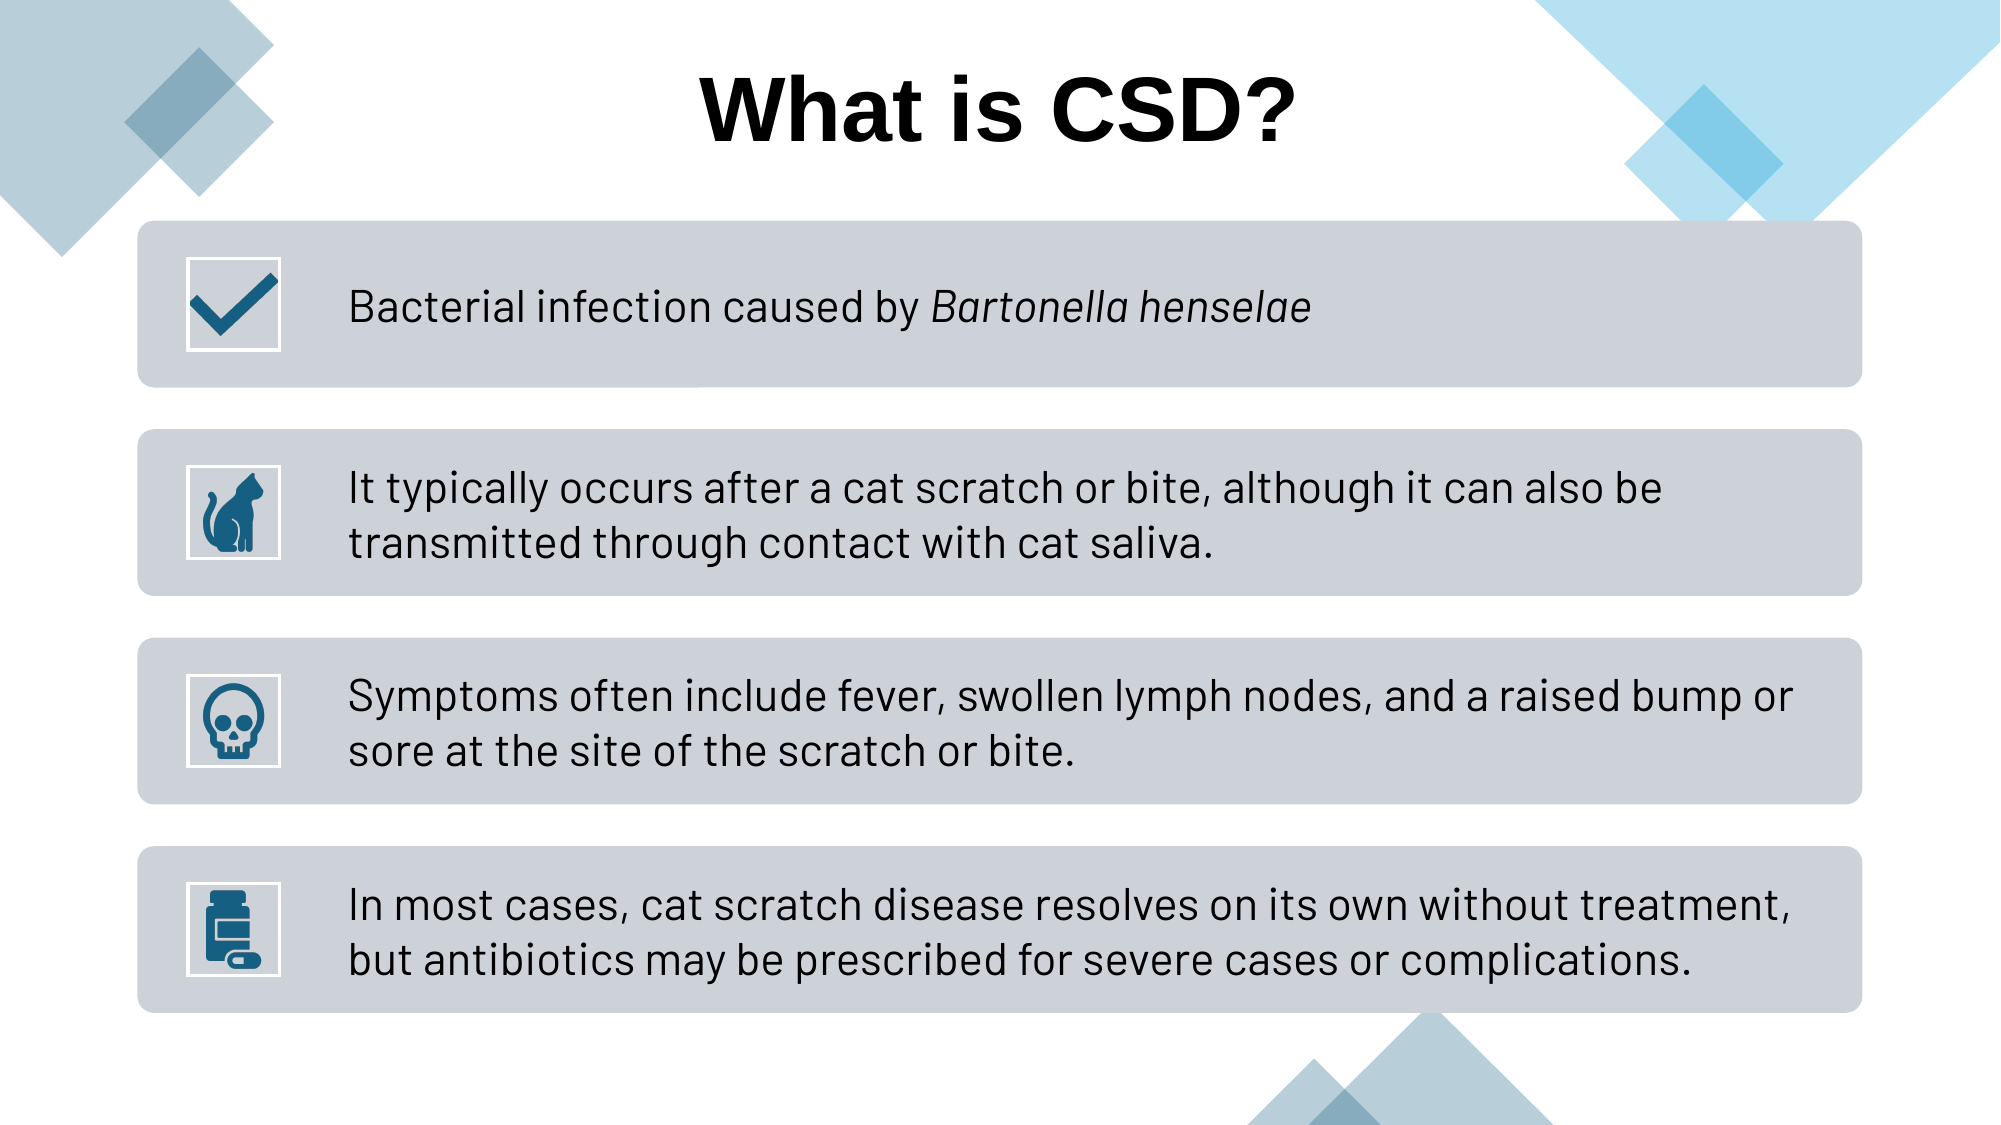

# What is CSD?

Bacterial infection caused by Bartonella henselae
It typically occurs after a cat scratch or bite, although it can also be transmitted through contact with cat saliva.
Symptoms often include fever, swollen lymph nodes, and a raised bump or sore at the site of the scratch or bite.
In most cases, cat scratch disease resolves on its own without treatment, but antibiotics may be prescribed for severe cases or complications.